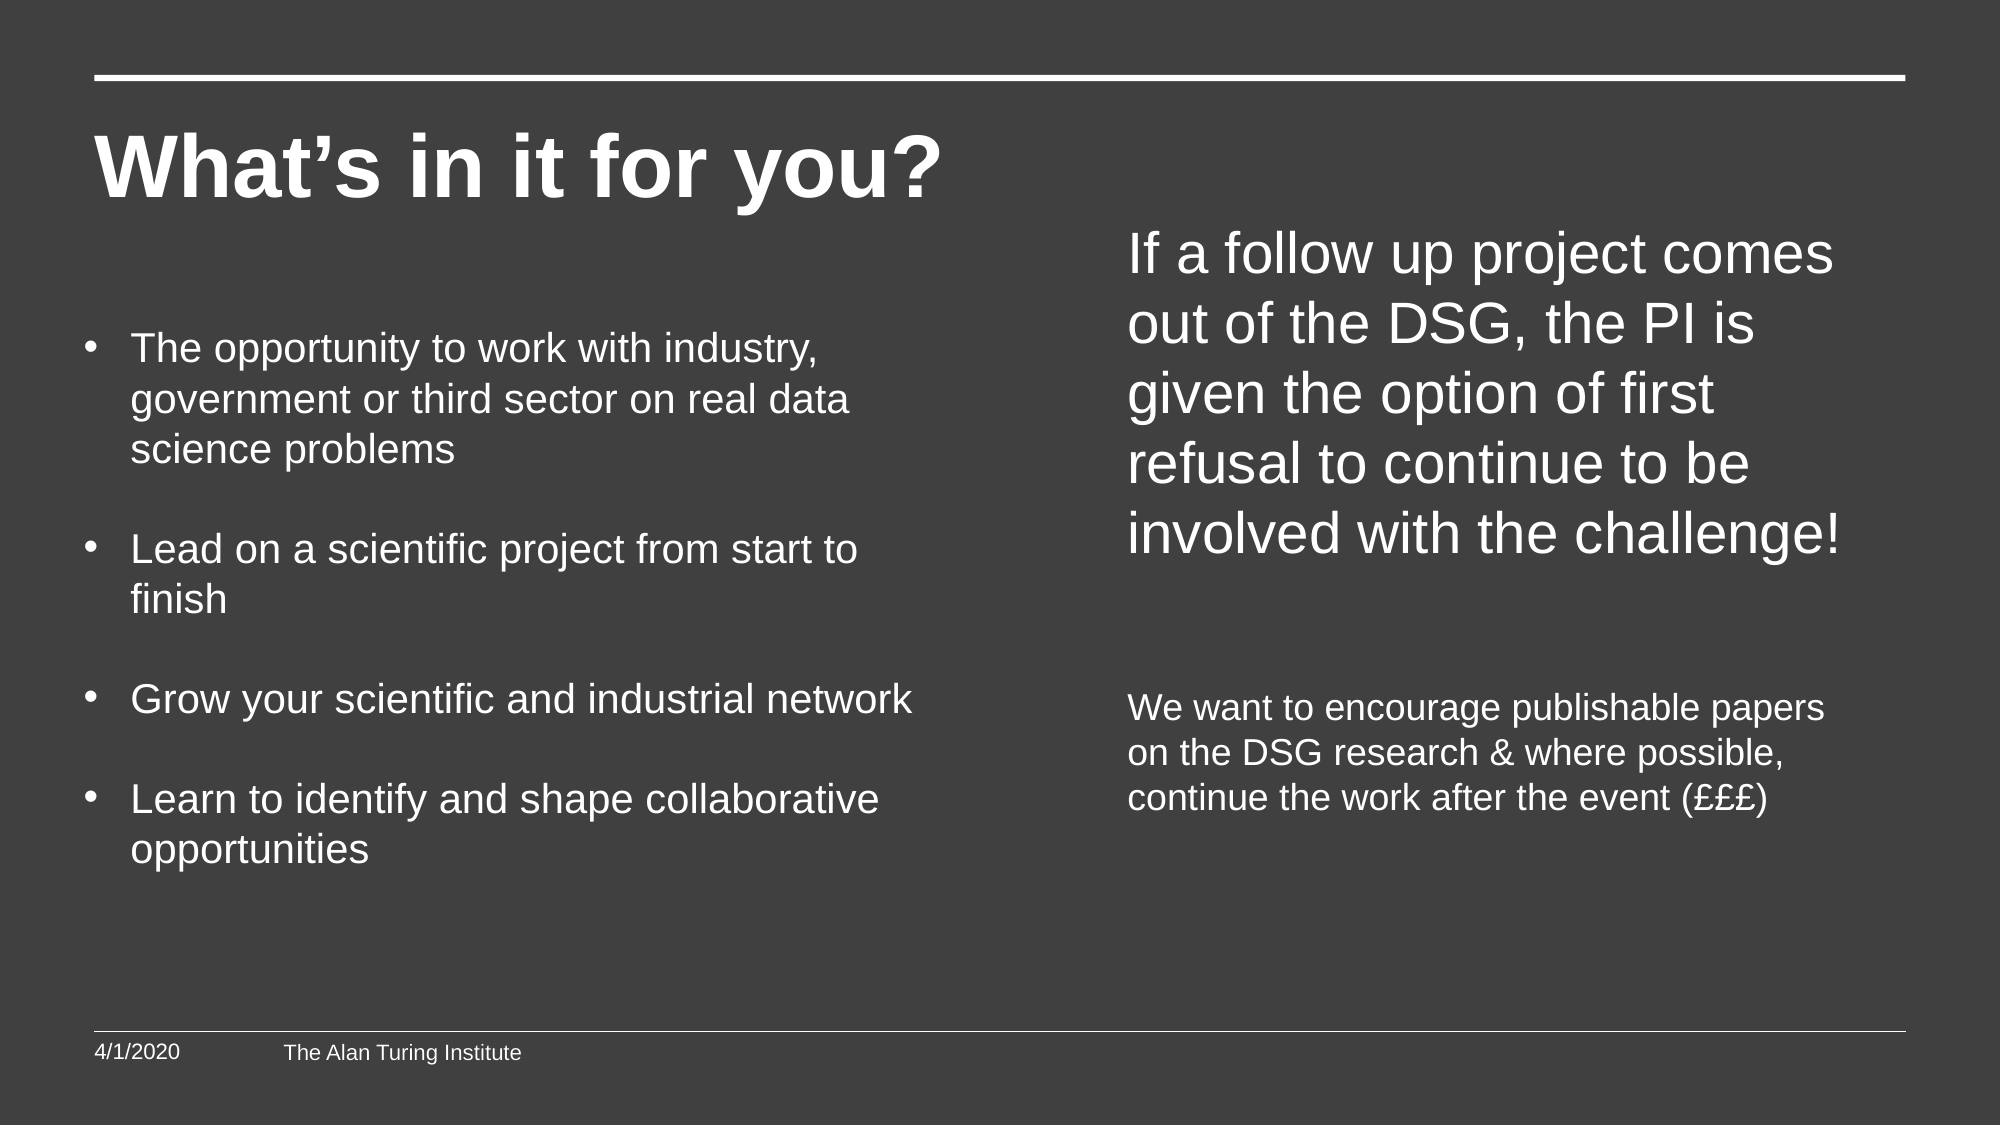

# What’s in it for you?
If a follow up project comes out of the DSG, the PI is given the option of first refusal to continue to be involved with the challenge!
The opportunity to work with industry, government or third sector on real data science problems

Lead on a scientific project from start to finish

Grow your scientific and industrial network

Learn to identify and shape collaborative opportunities

We want to encourage publishable papers on the DSG research & where possible, continue the work after the event (£££)
4/1/2020